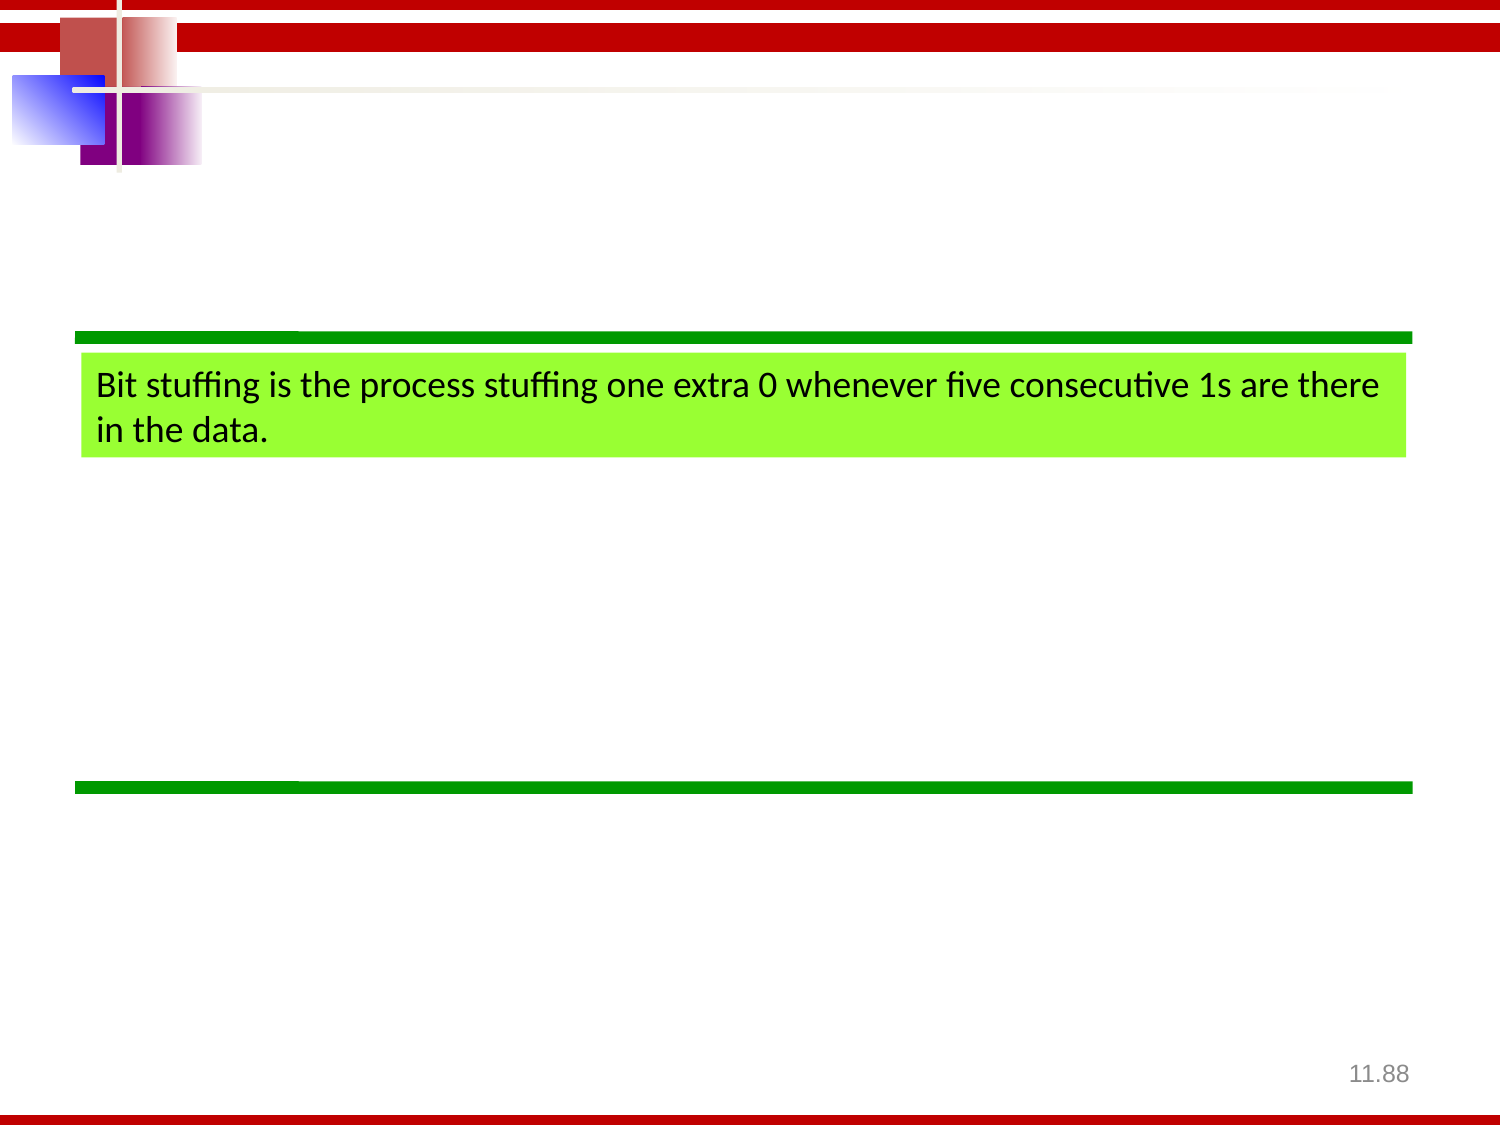

Bit stuffing is the process stuffing one extra 0 whenever five consecutive 1s are there in the data.

11.88